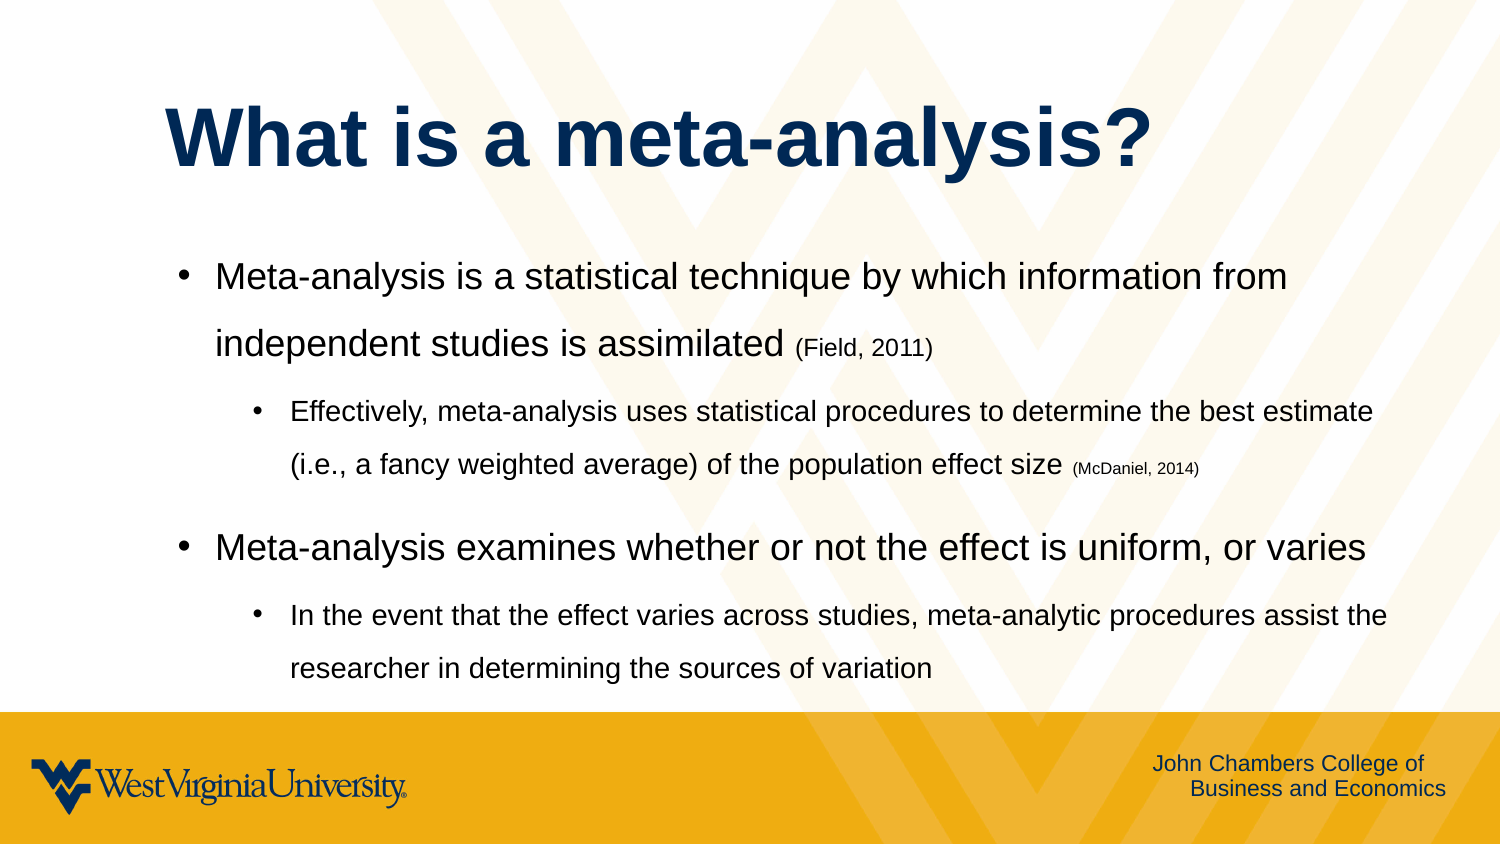

What is a meta-analysis?
Meta-analysis is a statistical technique by which information from independent studies is assimilated (Field, 2011)
Effectively, meta-analysis uses statistical procedures to determine the best estimate (i.e., a fancy weighted average) of the population effect size (McDaniel, 2014)
Meta-analysis examines whether or not the effect is uniform, or varies
In the event that the effect varies across studies, meta-analytic procedures assist the researcher in determining the sources of variation

John Chambers College of Business and Economics